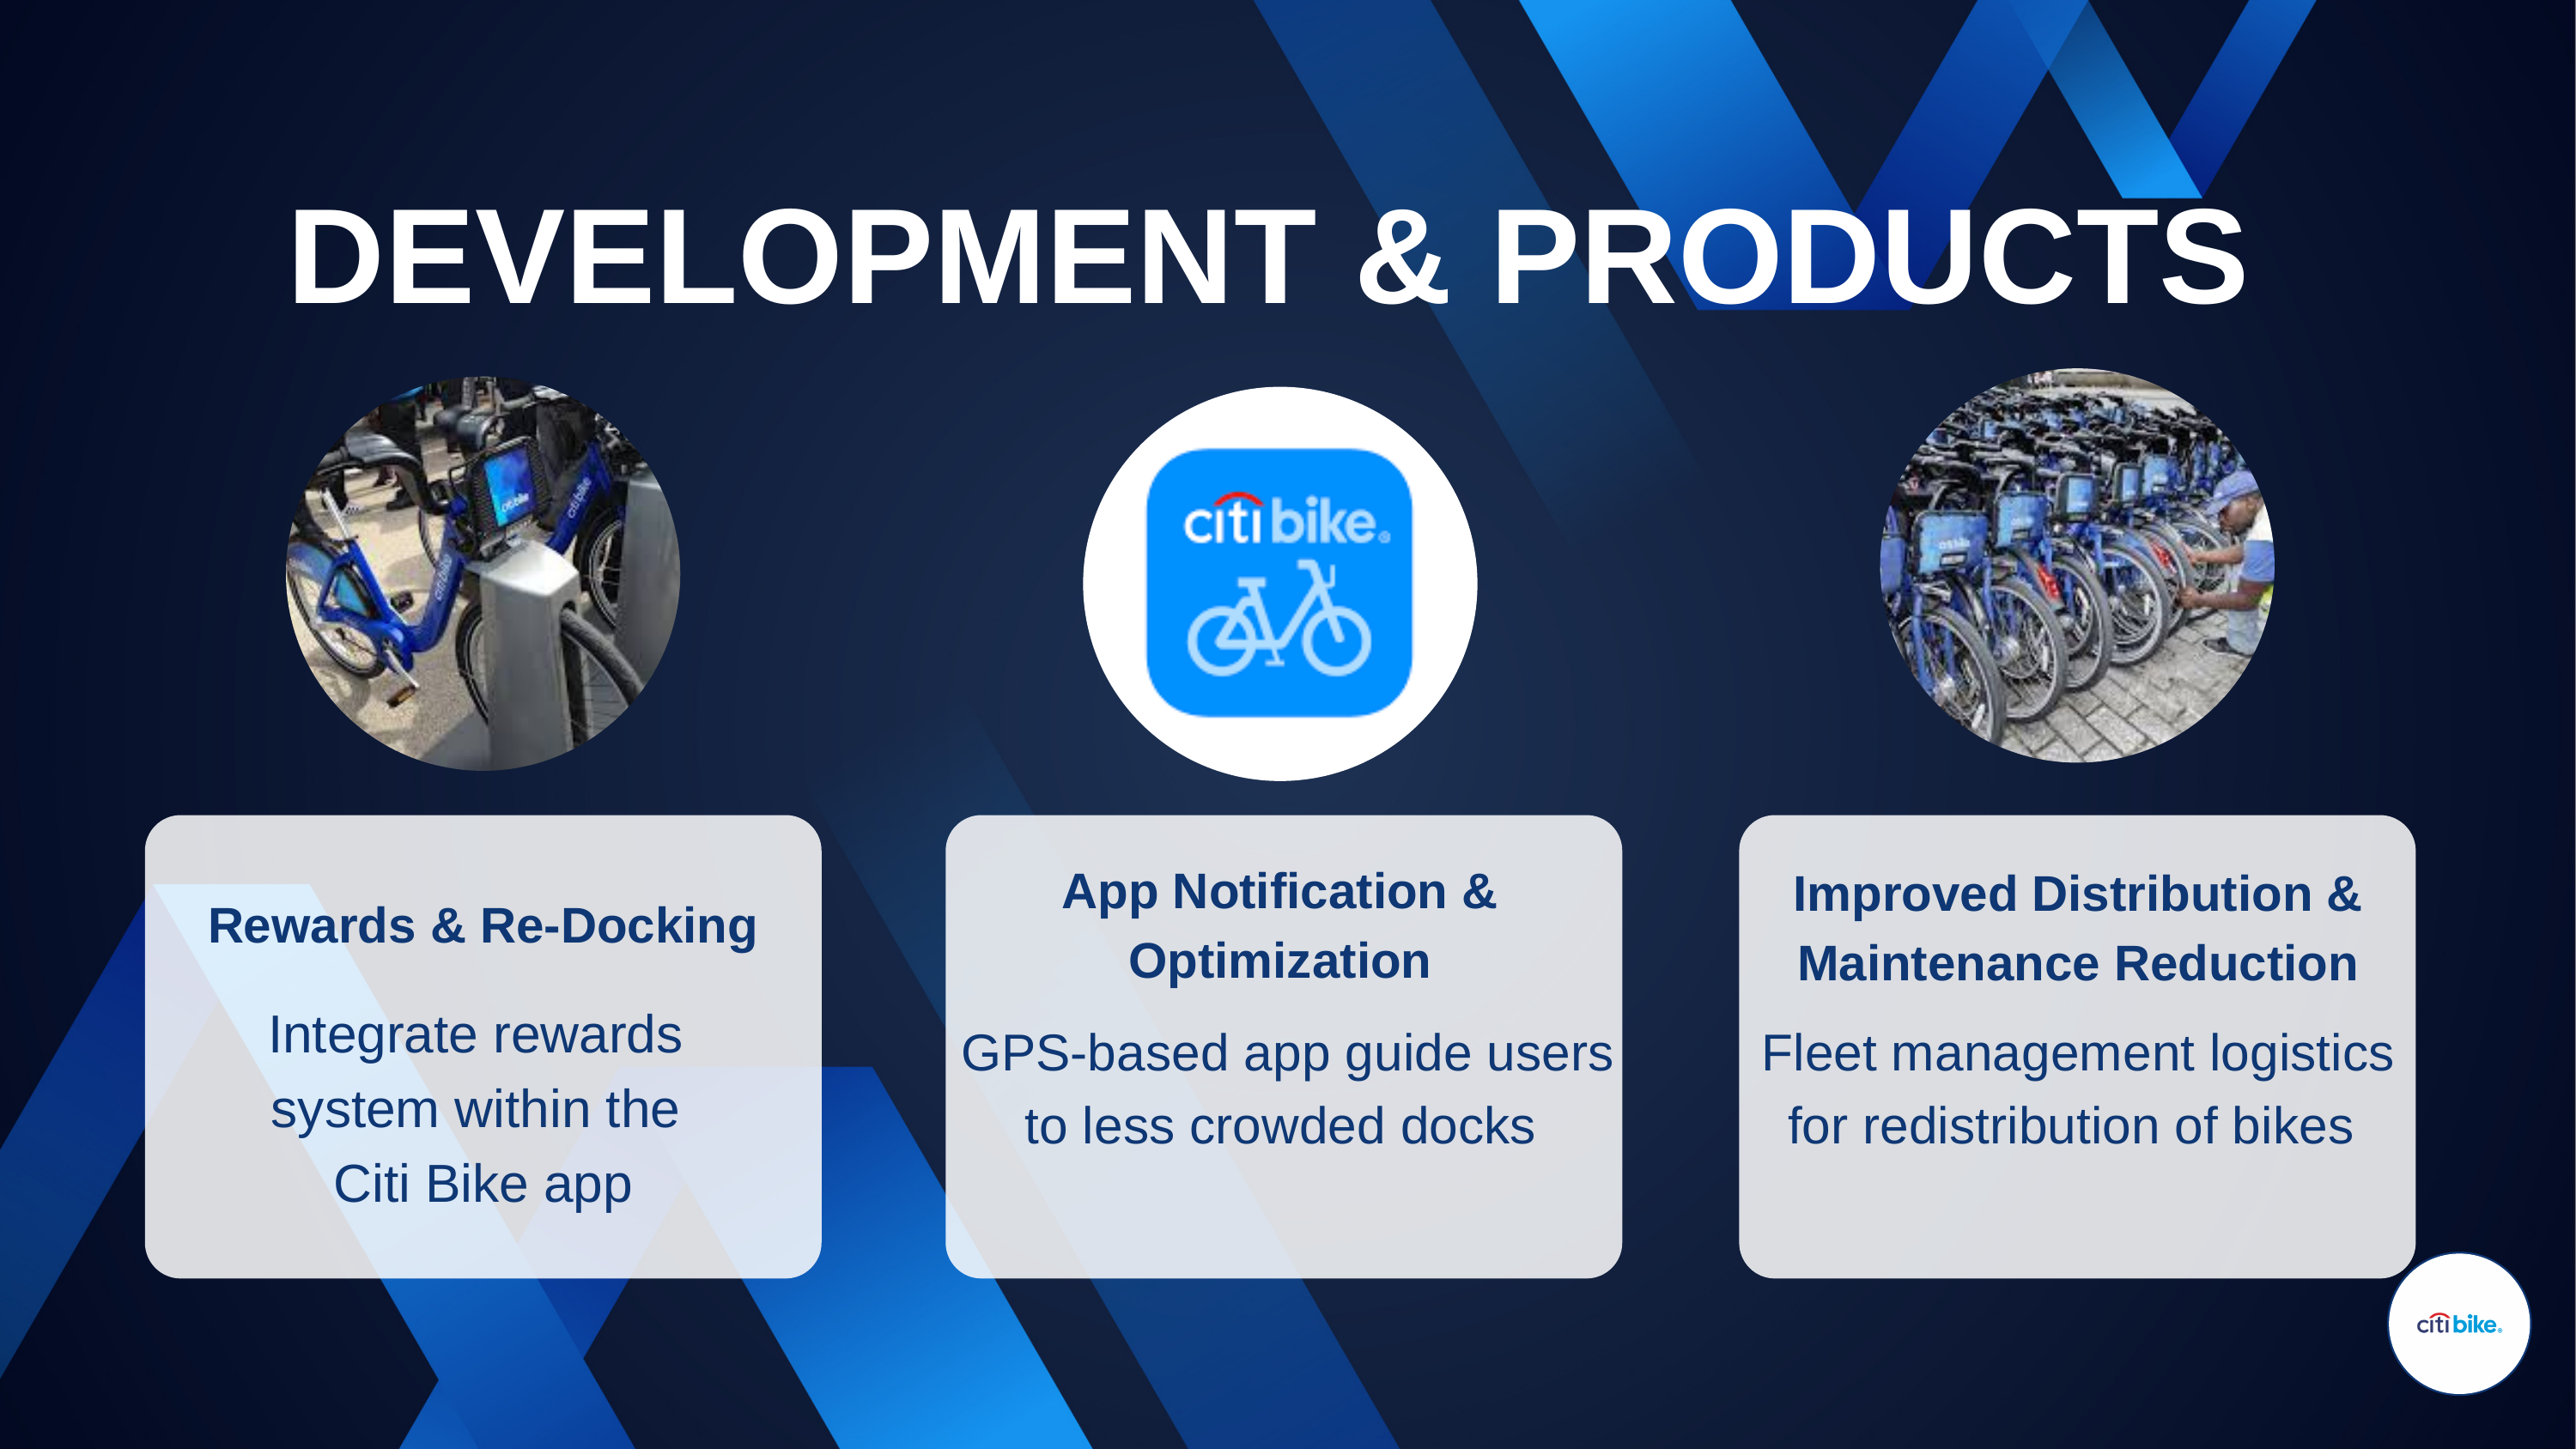

DEVELOPMENT & PRODUCTS

App Notification & Optimization
Improved Distribution & Maintenance Reduction
Rewards & Re-Docking
Integrate rewards
system within the
Citi Bike app
GPS-based app guide users to less crowded docks

Fleet management logistics for redistribution of bikes